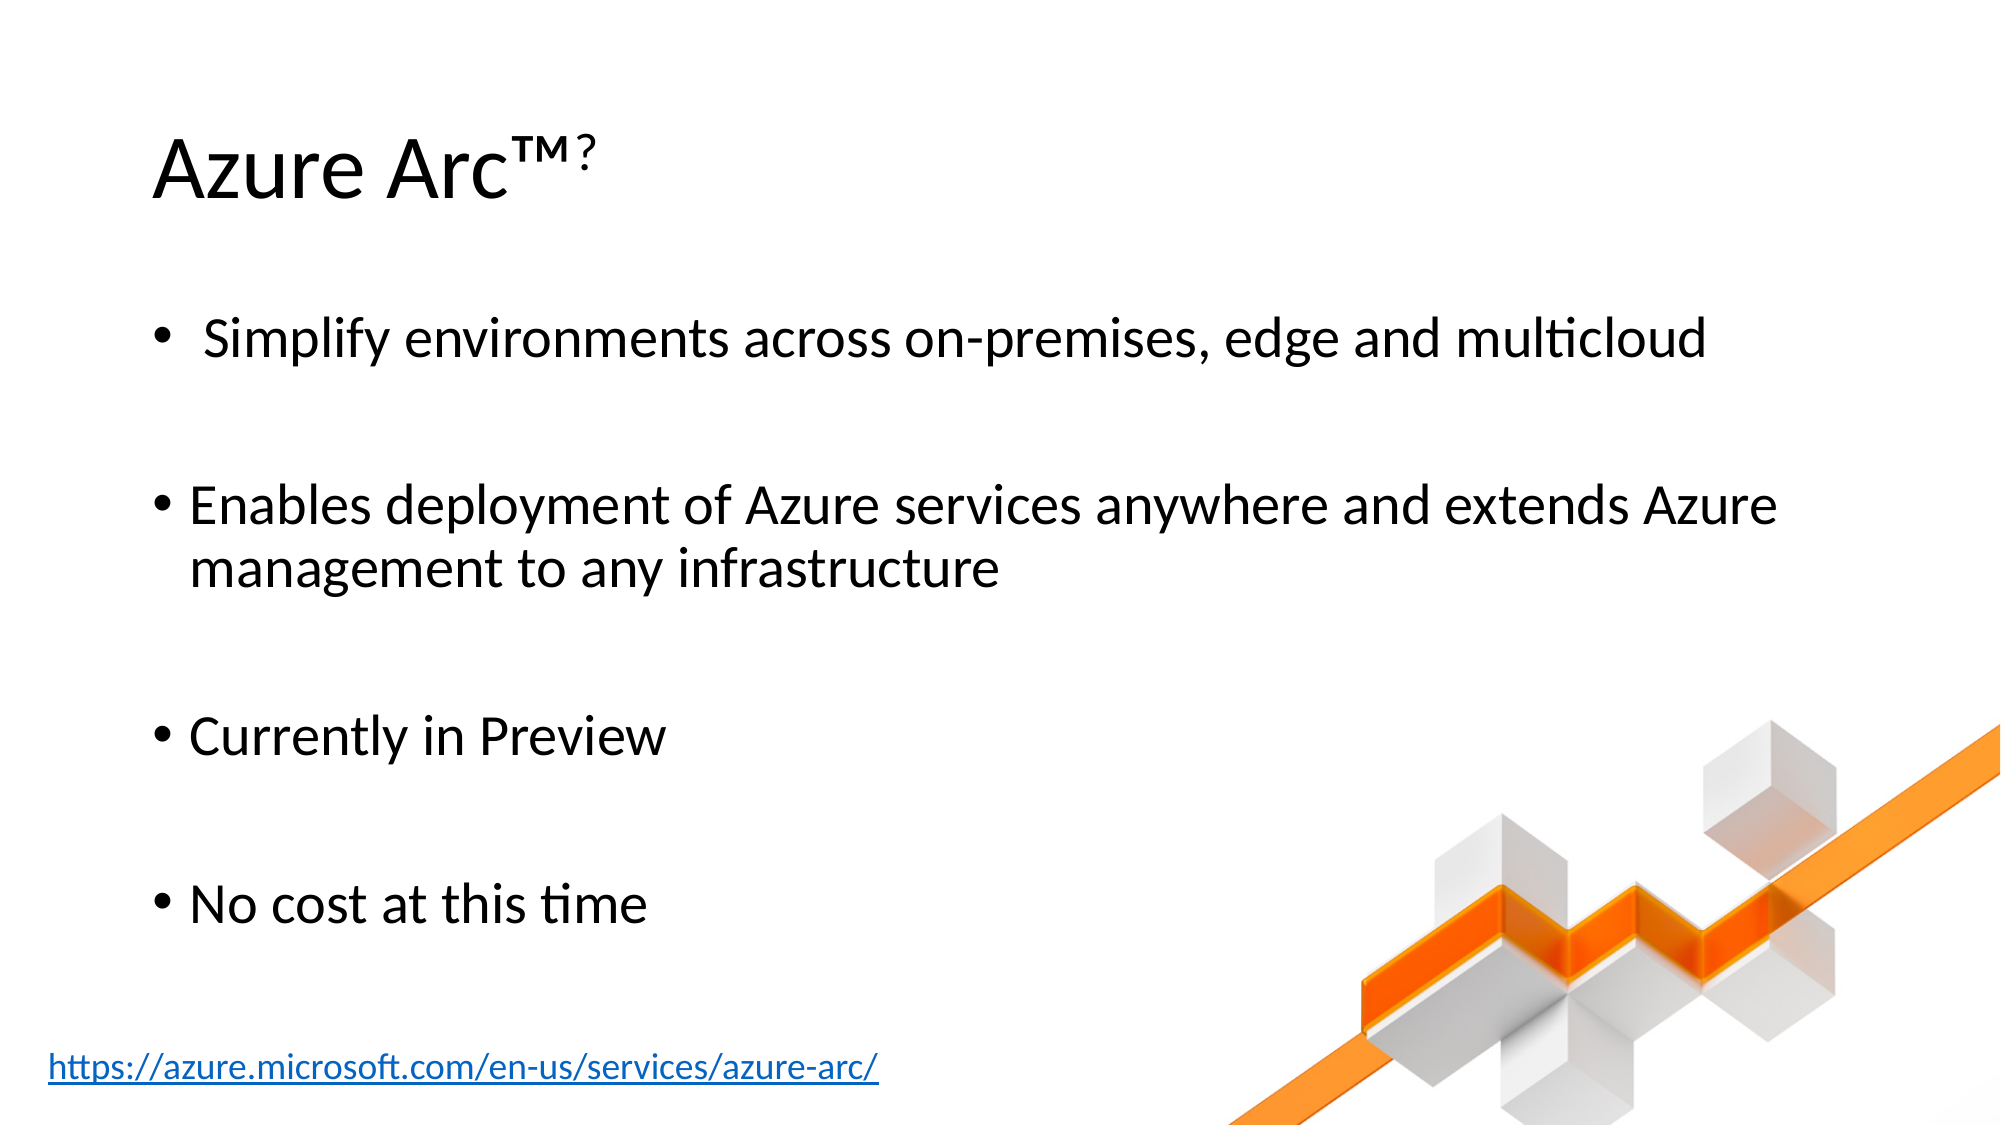

# Azure Arc™?
 Simplify environments across on-premises, edge and multicloud

Enables deployment of Azure services anywhere and extends Azure management to any infrastructure

Currently in Preview

No cost at this time
https://azure.microsoft.com/en-us/services/azure-arc/